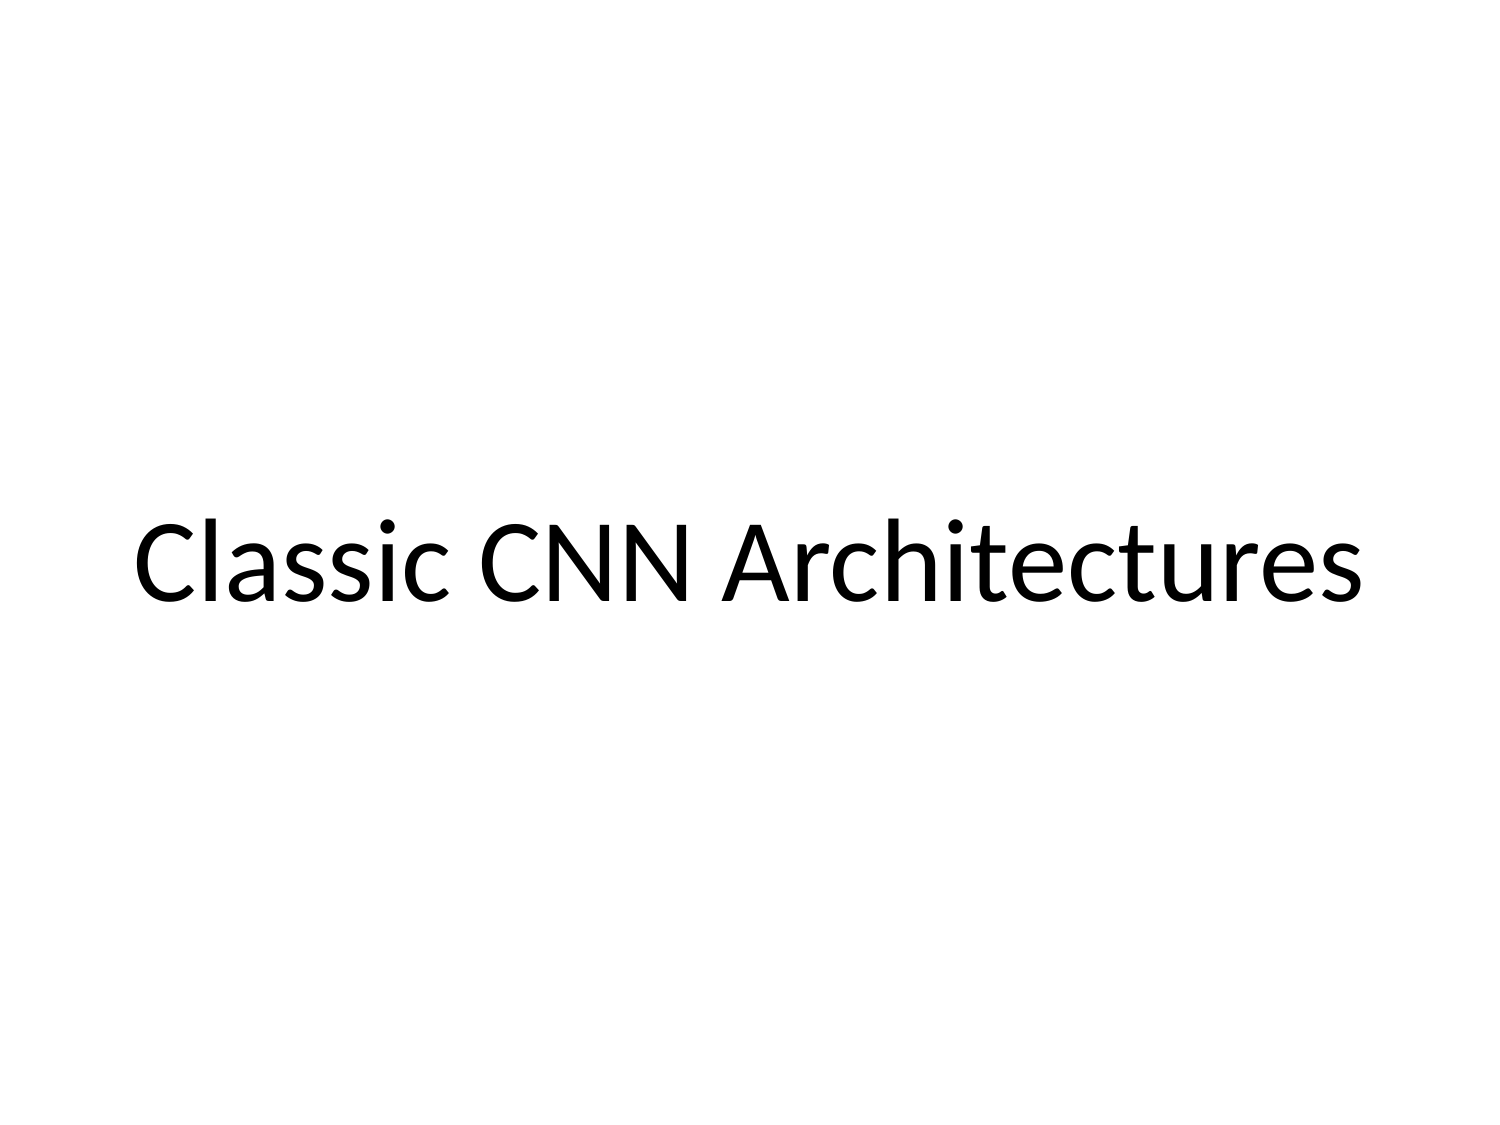

# Classic CNN Architectures
Dana Erlich  30/04/2018